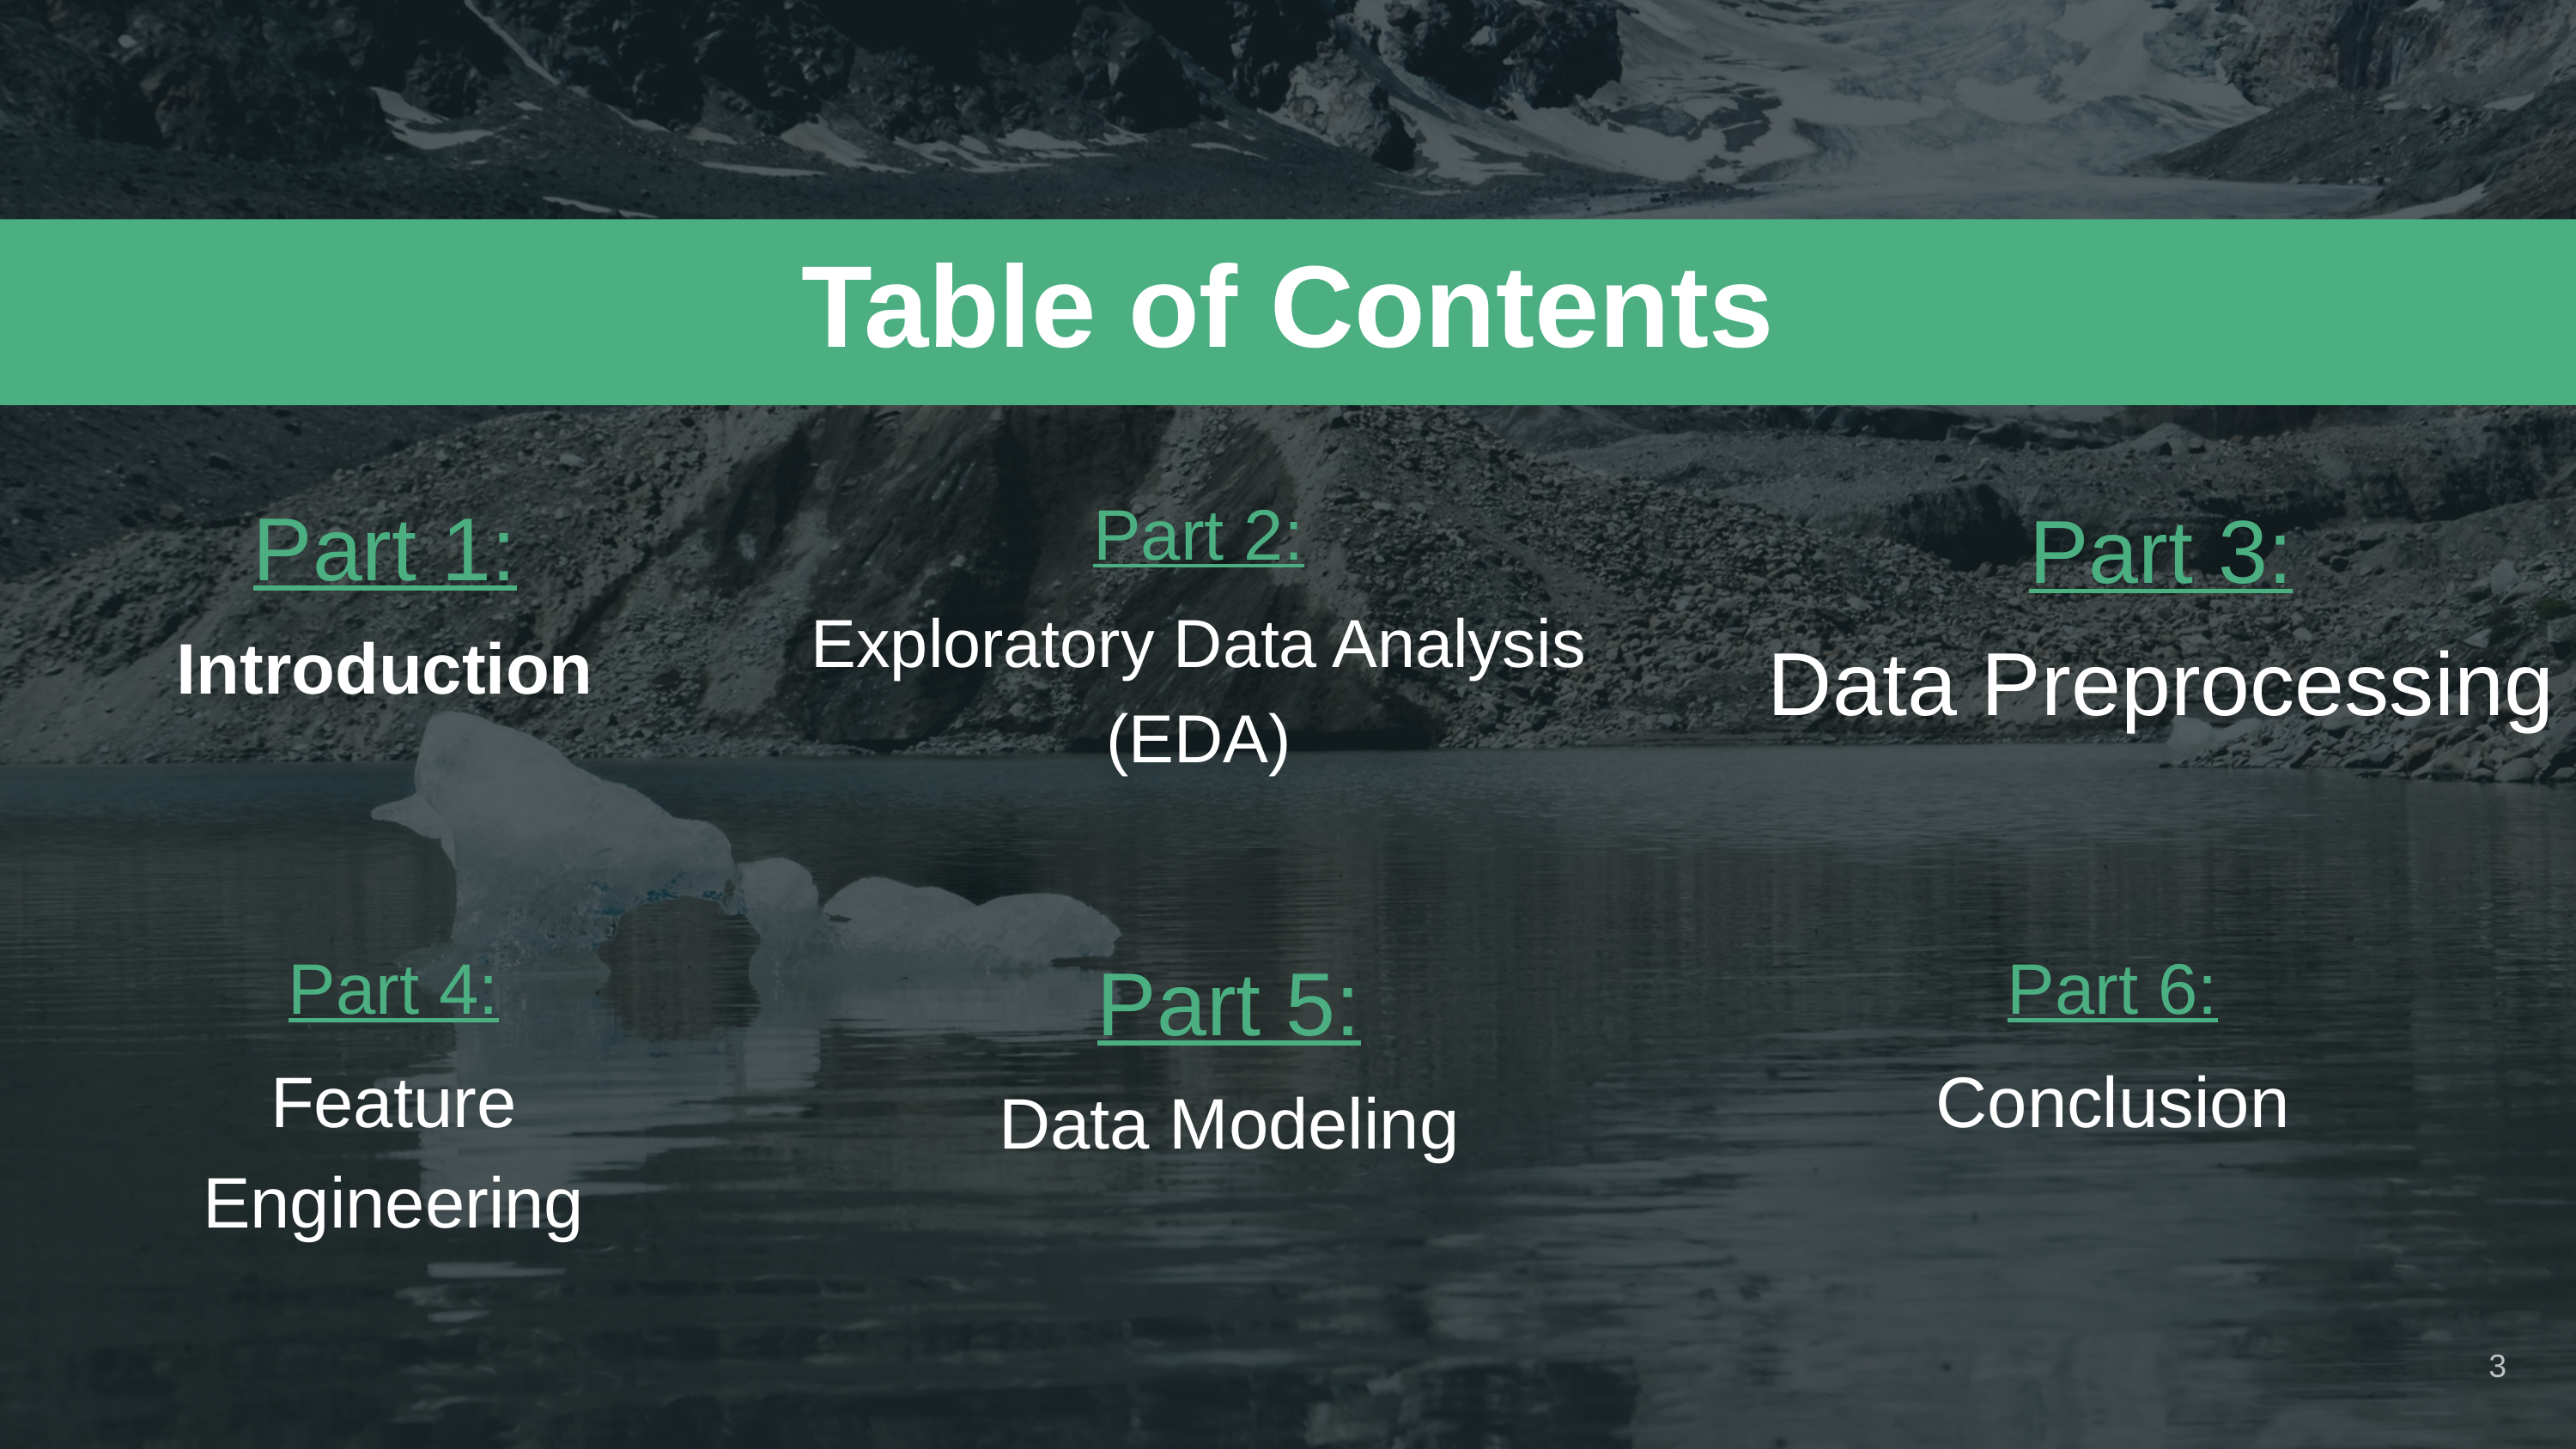

Table of Contents
Part 1:
Introduction
Part 2:
Exploratory Data Analysis (EDA)
Part 3:
Data Preprocessing
Part 4:
Feature Engineering
Part 5:
Data Modeling
Part 6:
Conclusion
3